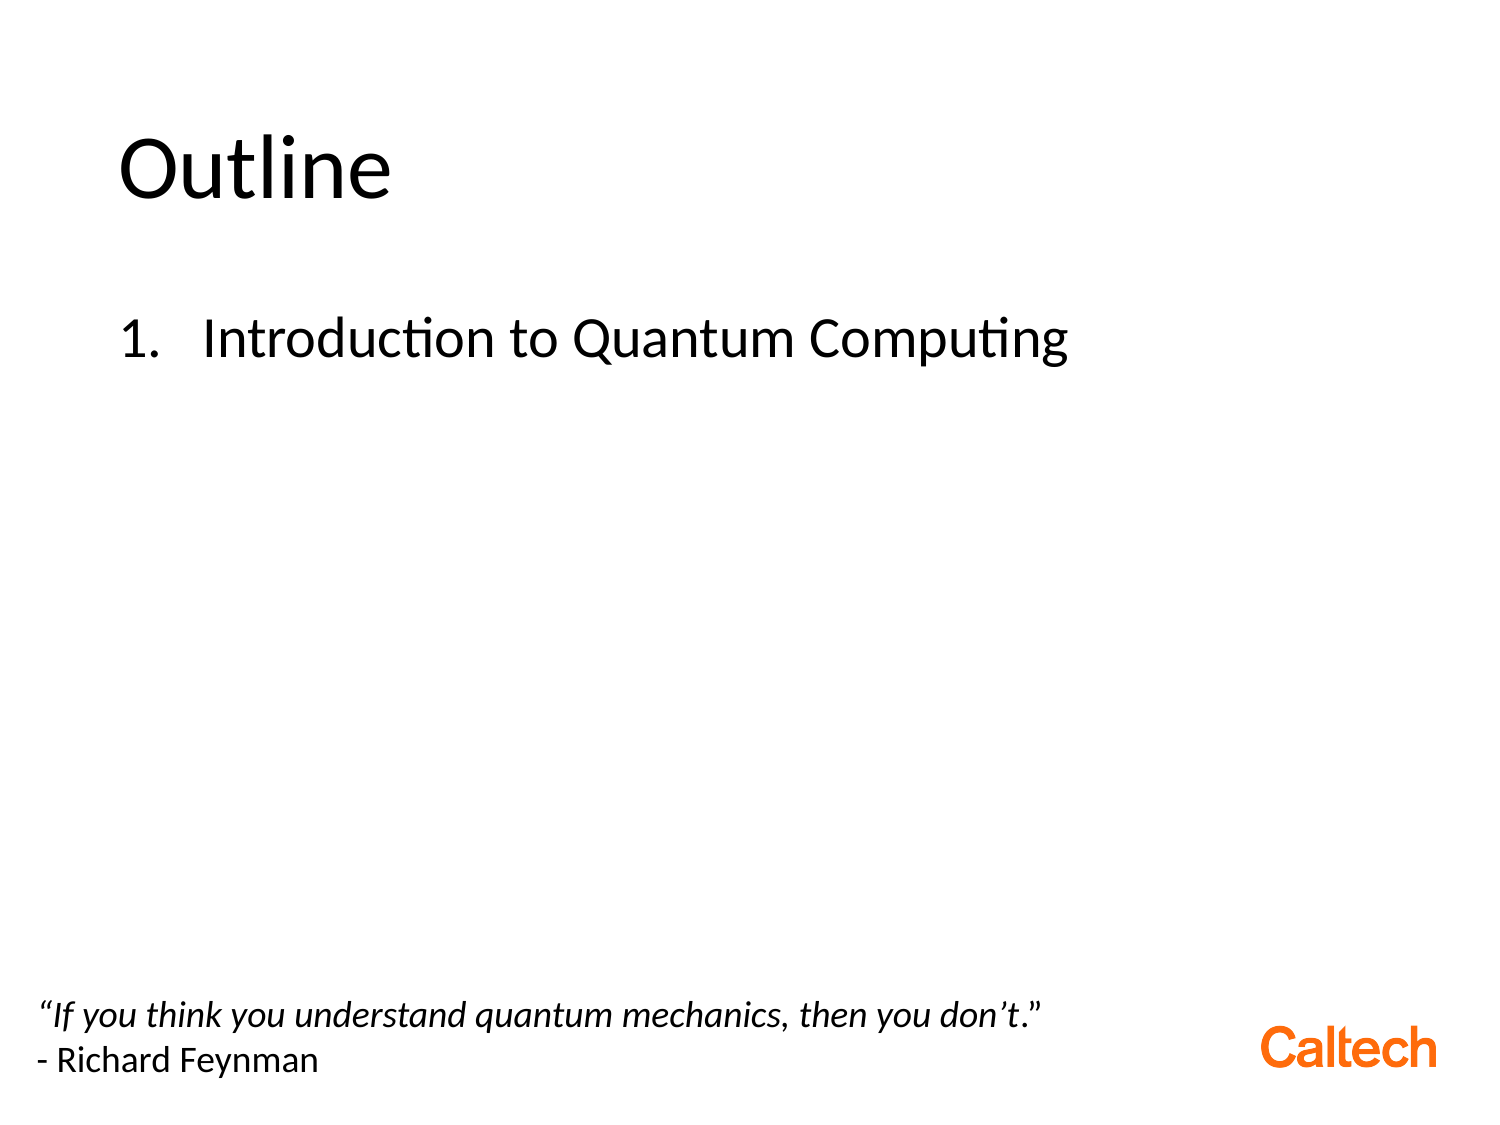

# Outline
Introduction to Quantum Computing
“If you think you understand quantum mechanics, then you don’t.” - Richard Feynman